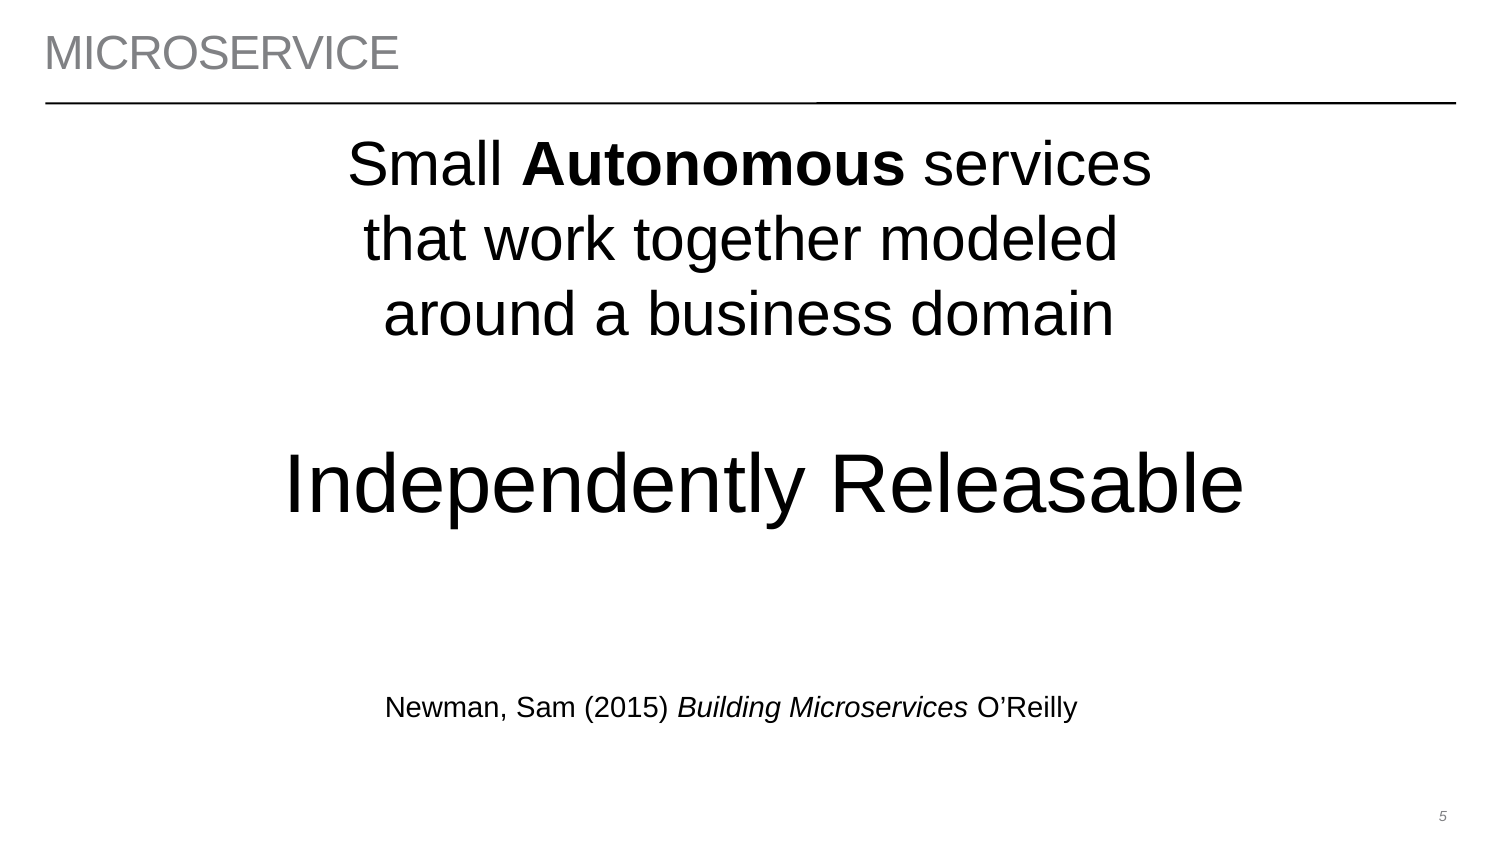

# Microservice
Small Autonomous services
that work together modeled
around a business domain
Independently Releasable
Newman, Sam (2015) Building Microservices O’Reilly
5